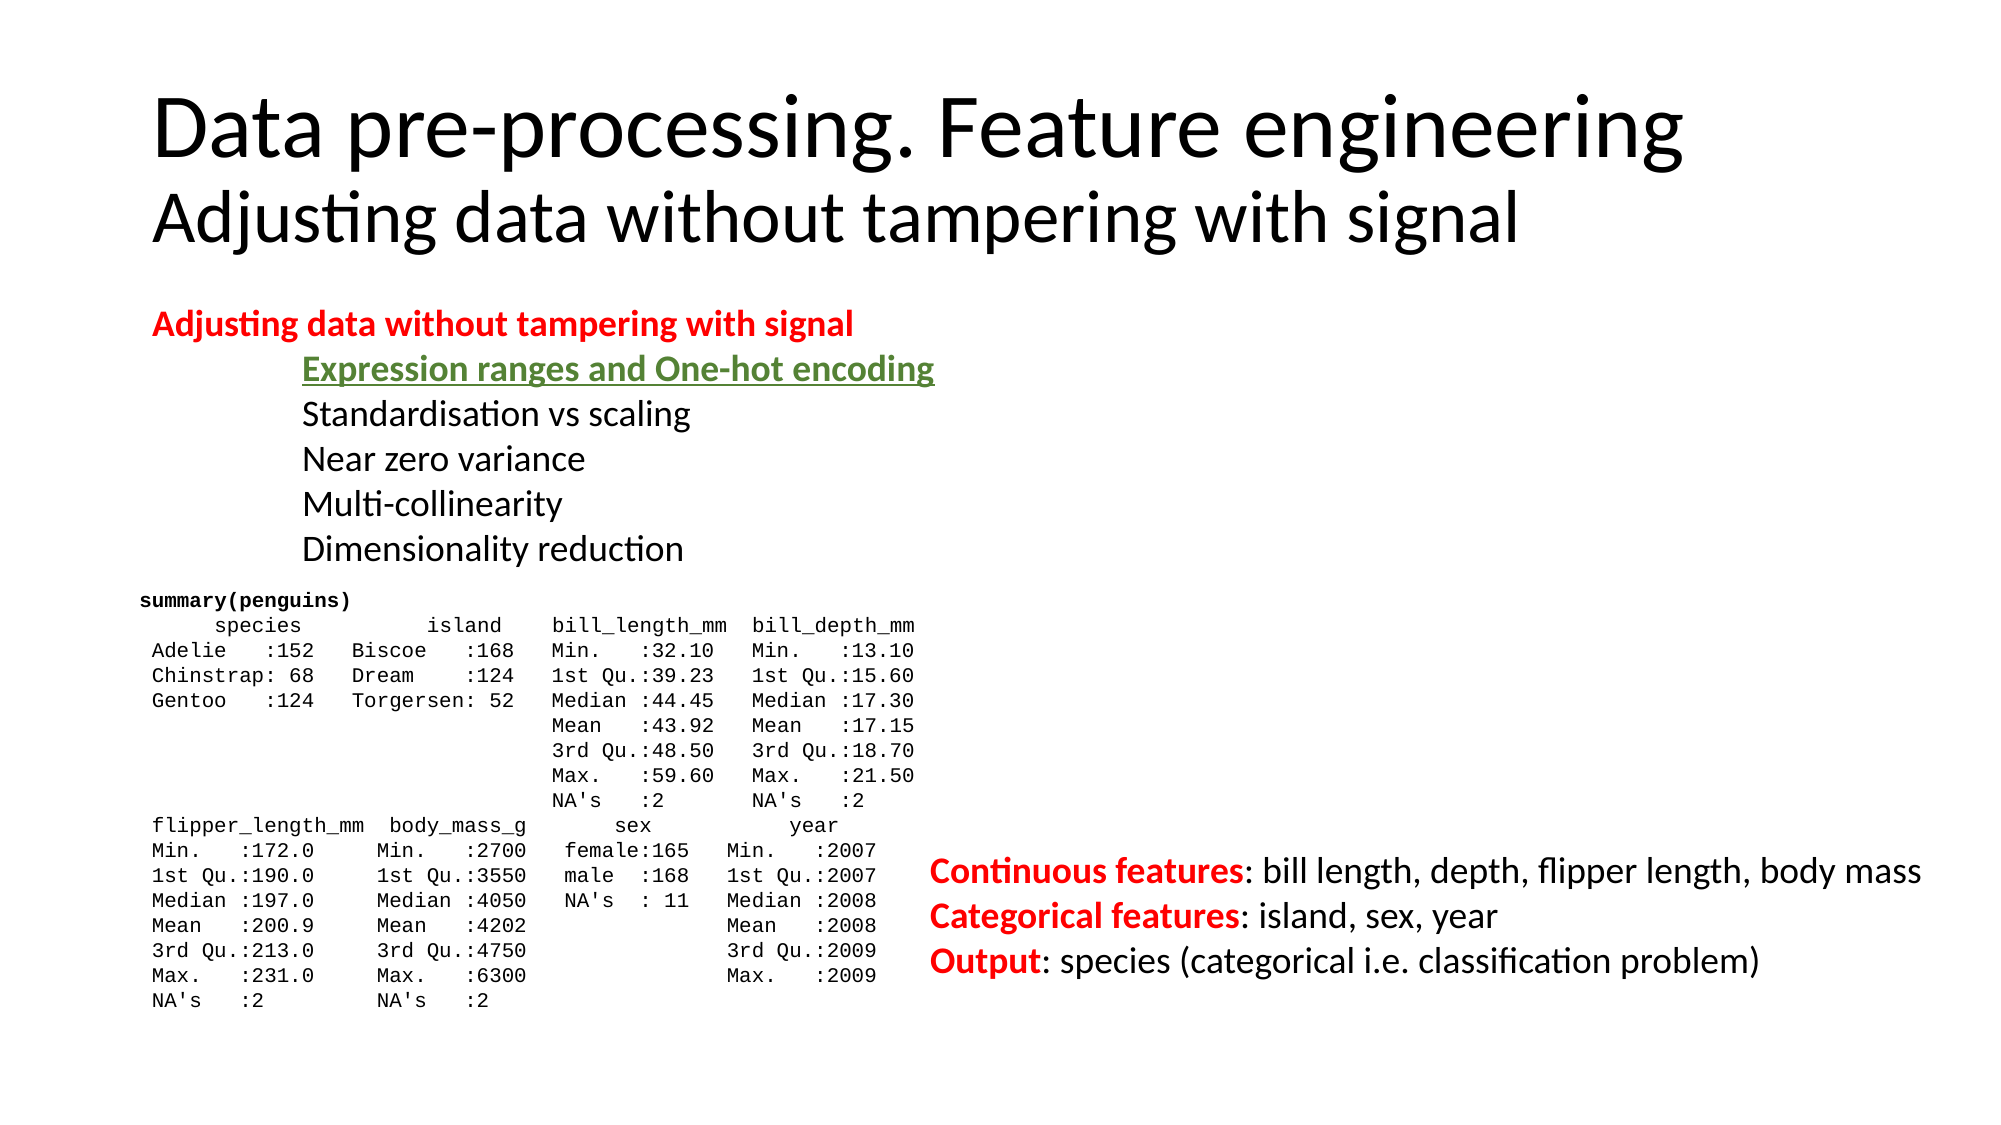

# Data pre-processing. Feature engineering Adjusting data without tampering with signal
Adjusting data without tampering with signal
	Expression ranges and One-hot encoding
	Standardisation vs scaling
	Near zero variance
	Multi-collinearity
	Dimensionality reduction
summary(penguins)
      species          island    bill_length_mm  bill_depth_mm
 Adelie   :152   Biscoe   :168   Min.   :32.10   Min.   :13.10
 Chinstrap: 68   Dream    :124   1st Qu.:39.23   1st Qu.:15.60
 Gentoo   :124   Torgersen: 52   Median :44.45   Median :17.30
                                 Mean   :43.92   Mean   :17.15
                                 3rd Qu.:48.50   3rd Qu.:18.70
                                 Max.   :59.60   Max.   :21.50
                                 NA's   :2       NA's   :2
 flipper_length_mm  body_mass_g       sex           year
 Min.   :172.0     Min.   :2700   female:165   Min.   :2007
 1st Qu.:190.0     1st Qu.:3550   male  :168   1st Qu.:2007
 Median :197.0     Median :4050   NA's  : 11   Median :2008
 Mean   :200.9     Mean   :4202                Mean   :2008
 3rd Qu.:213.0     3rd Qu.:4750                3rd Qu.:2009
 Max.   :231.0     Max.   :6300                Max.   :2009
 NA's   :2         NA's   :2
Continuous features: bill length, depth, flipper length, body mass
Categorical features: island, sex, year
Output: species (categorical i.e. classification problem)